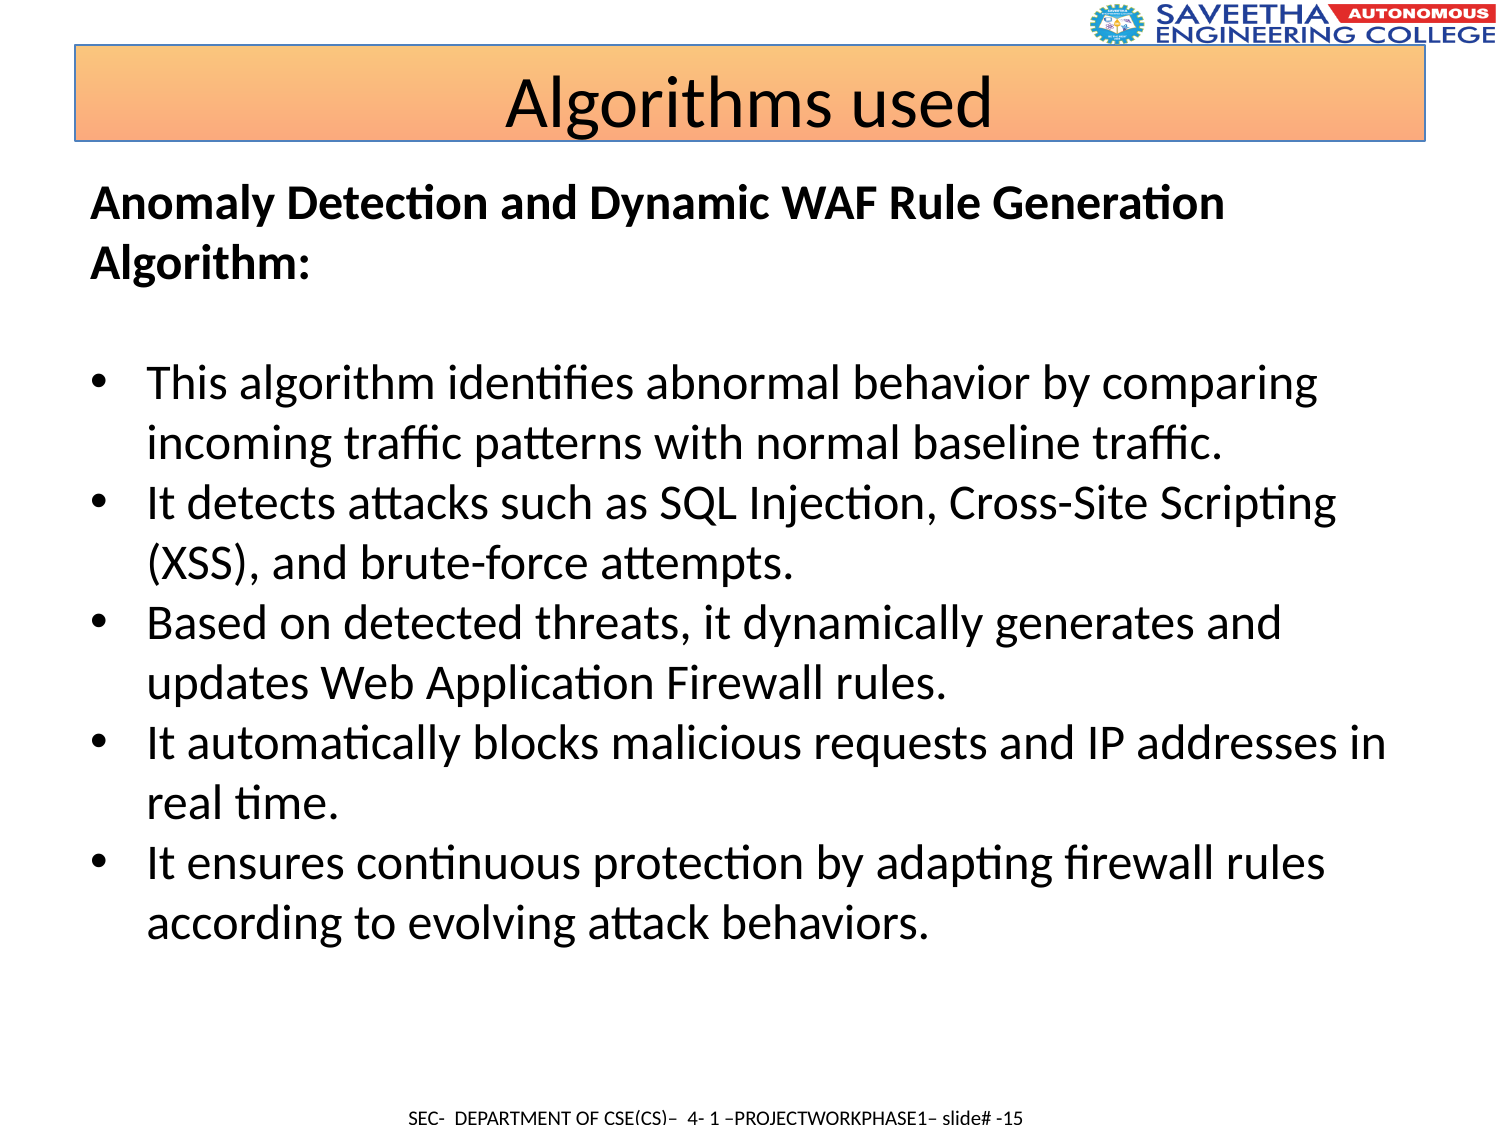

Algorithms used
Anomaly Detection and Dynamic WAF Rule Generation Algorithm:
This algorithm identifies abnormal behavior by comparing incoming traffic patterns with normal baseline traffic.
It detects attacks such as SQL Injection, Cross-Site Scripting (XSS), and brute-force attempts.
Based on detected threats, it dynamically generates and updates Web Application Firewall rules.
It automatically blocks malicious requests and IP addresses in real time.
It ensures continuous protection by adapting firewall rules according to evolving attack behaviors.